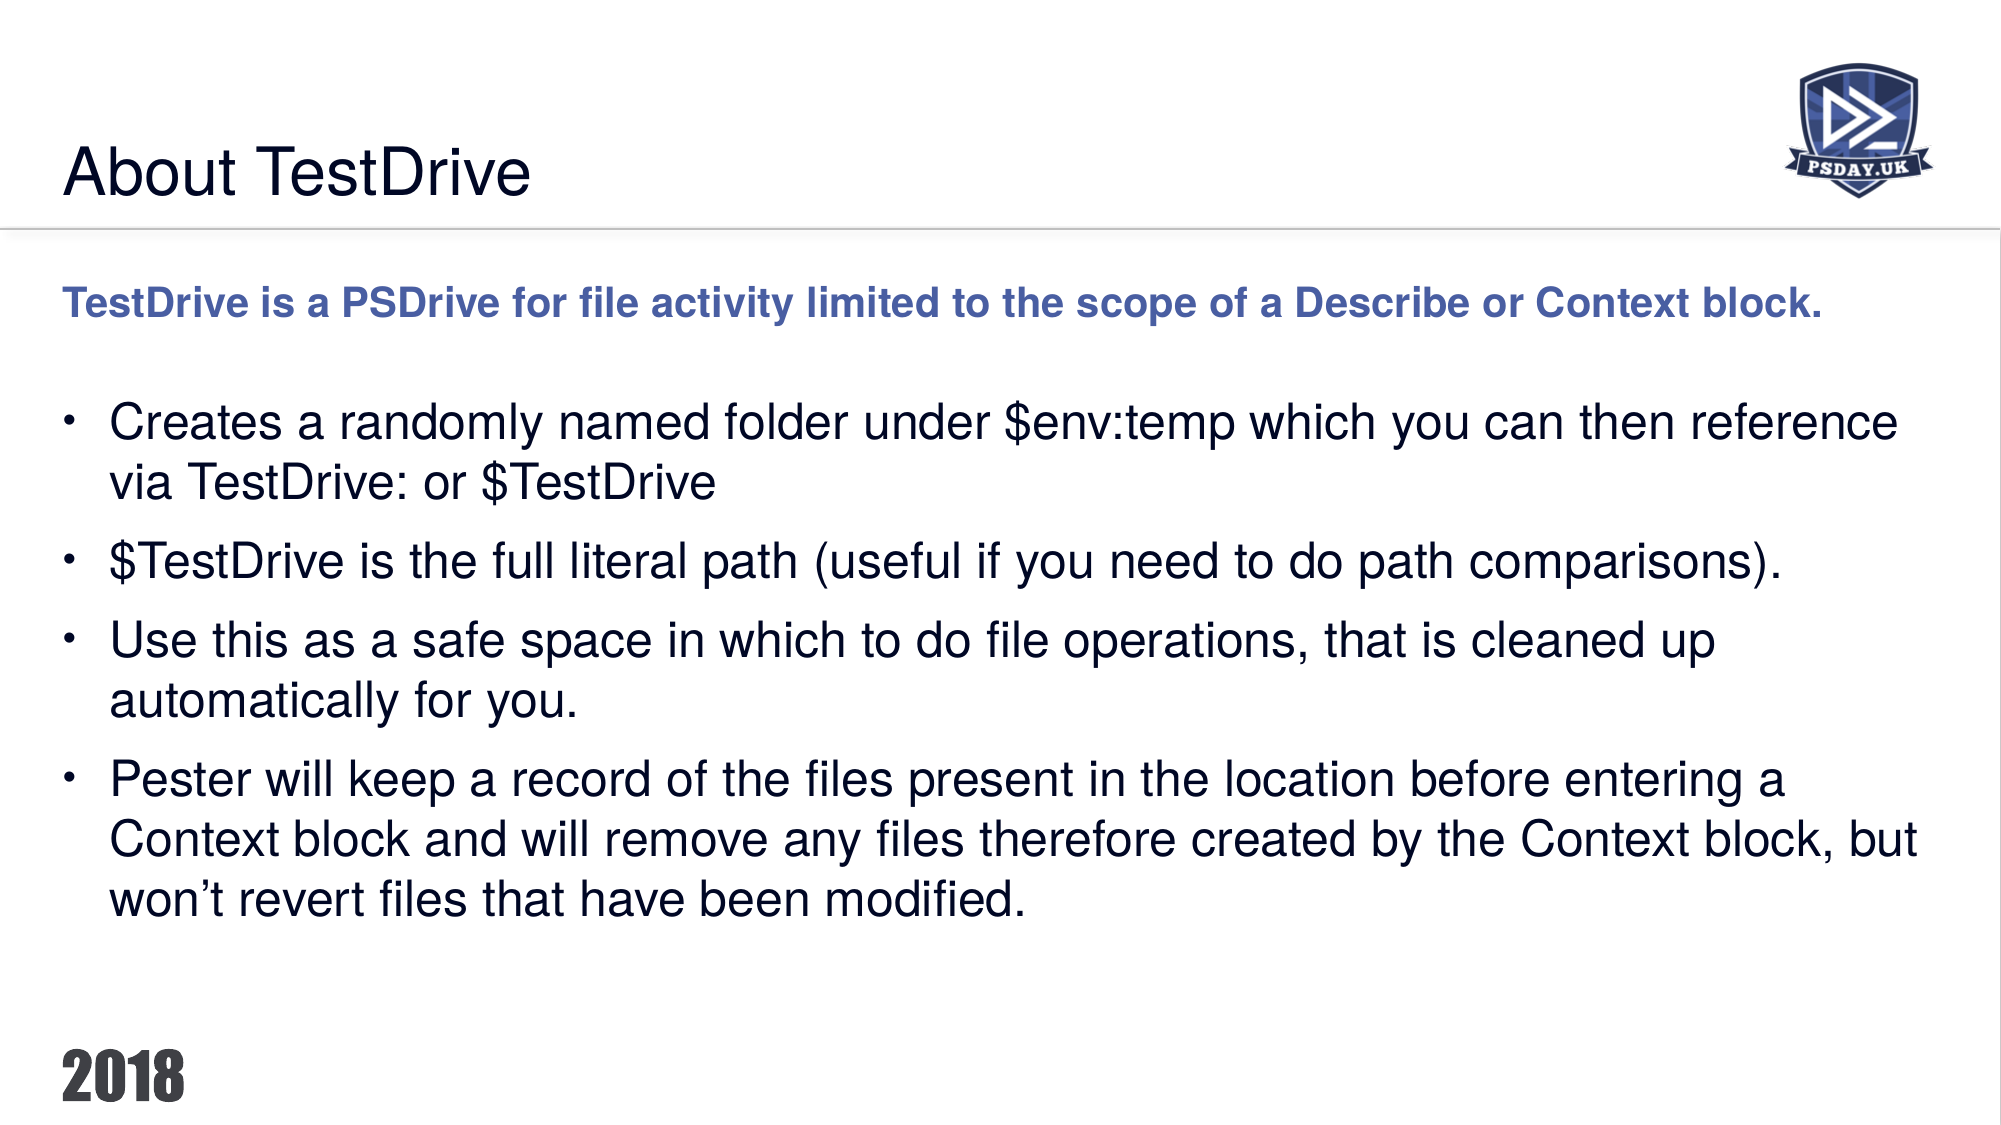

# About TestDrive
TestDrive is a PSDrive for file activity limited to the scope of a Describe or Context block.
Creates a randomly named folder under $env:temp which you can then reference via TestDrive: or $TestDrive
$TestDrive is the full literal path (useful if you need to do path comparisons).
Use this as a safe space in which to do file operations, that is cleaned up automatically for you.
Pester will keep a record of the files present in the location before entering a Context block and will remove any files therefore created by the Context block, but won’t revert files that have been modified.